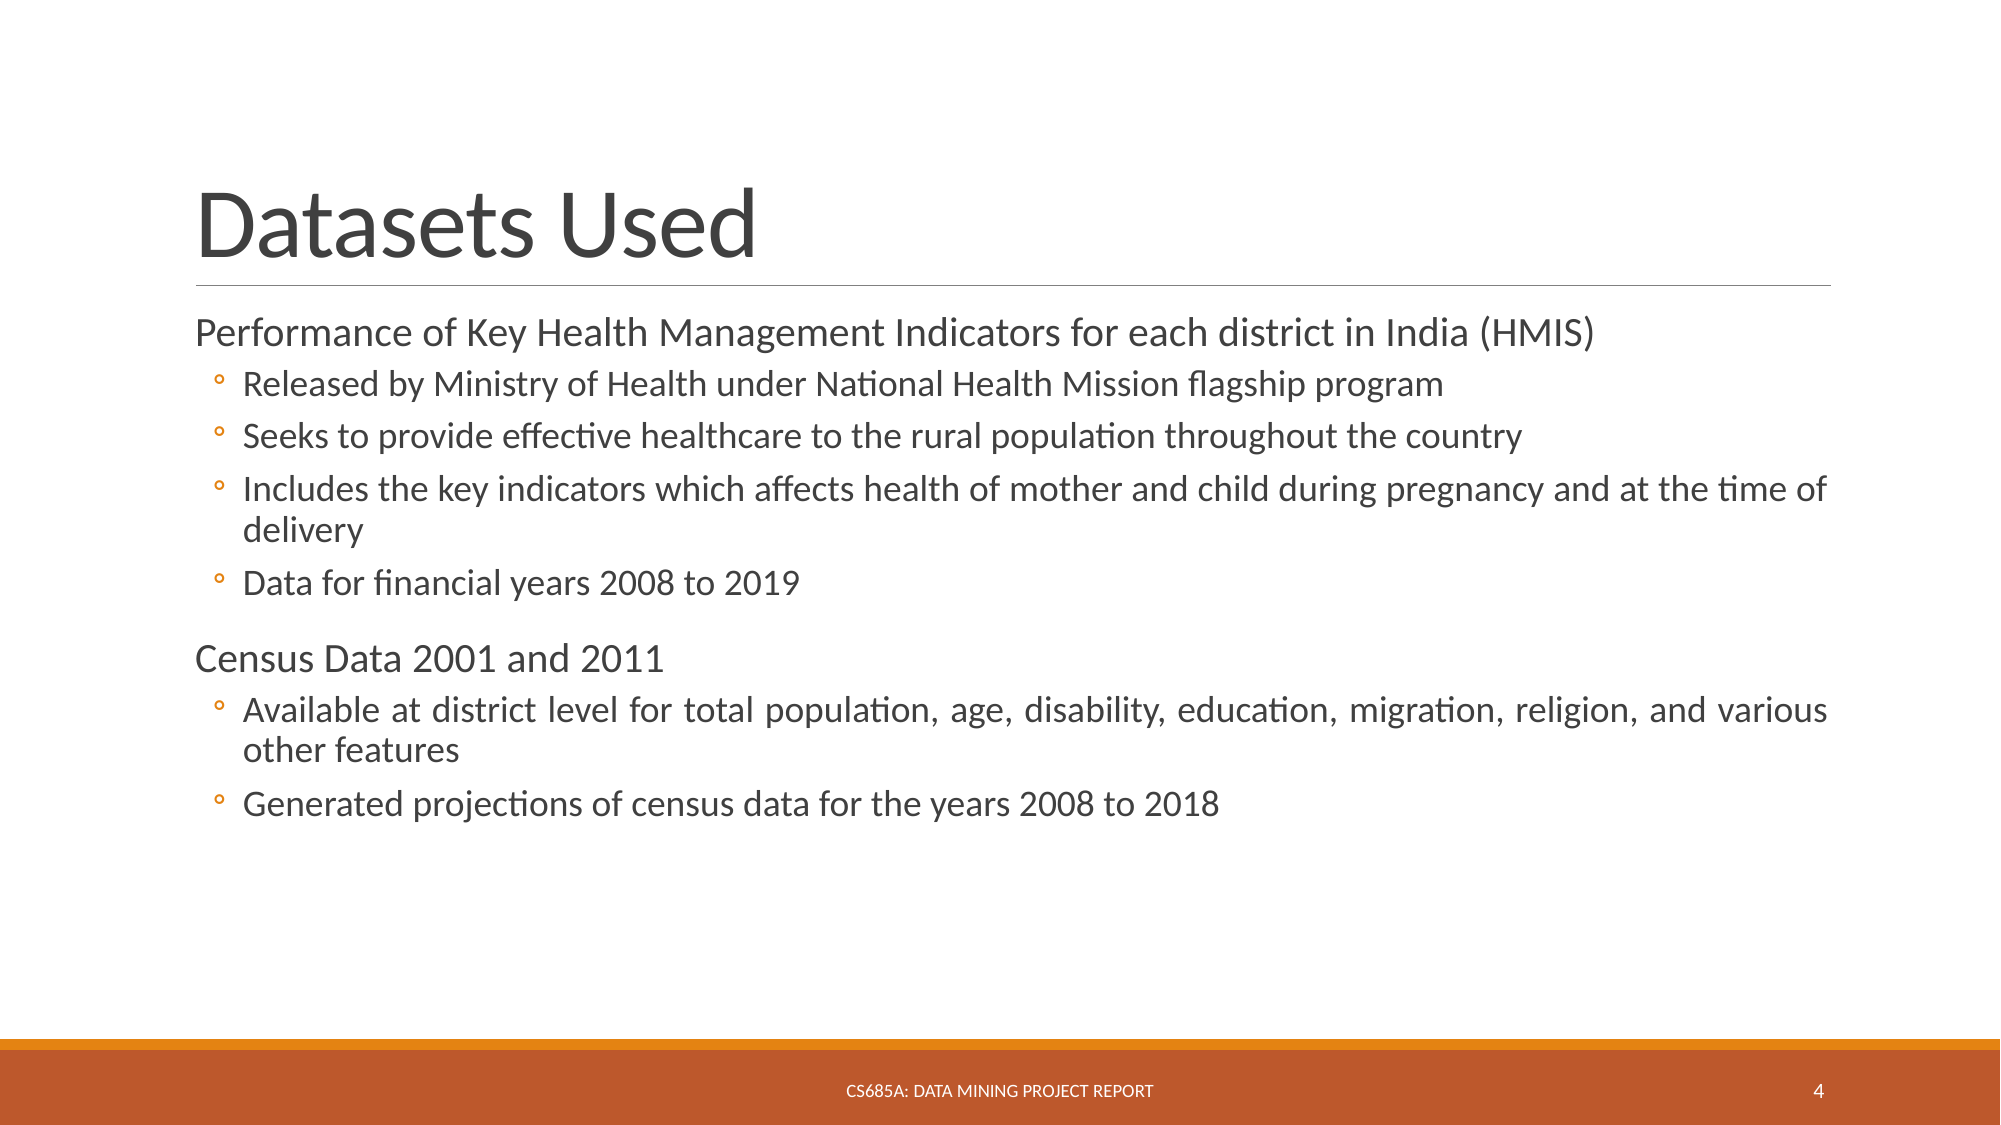

# Datasets Used
Performance of Key Health Management Indicators for each district in India (HMIS)
Released by Ministry of Health under National Health Mission flagship program
Seeks to provide effective healthcare to the rural population throughout the country
Includes the key indicators which affects health of mother and child during pregnancy and at the time of delivery
Data for financial years 2008 to 2019
Census Data 2001 and 2011
Available at district level for total population, age, disability, education, migration, religion, and various other features
Generated projections of census data for the years 2008 to 2018
CS685A: Data Mining Project Report
4